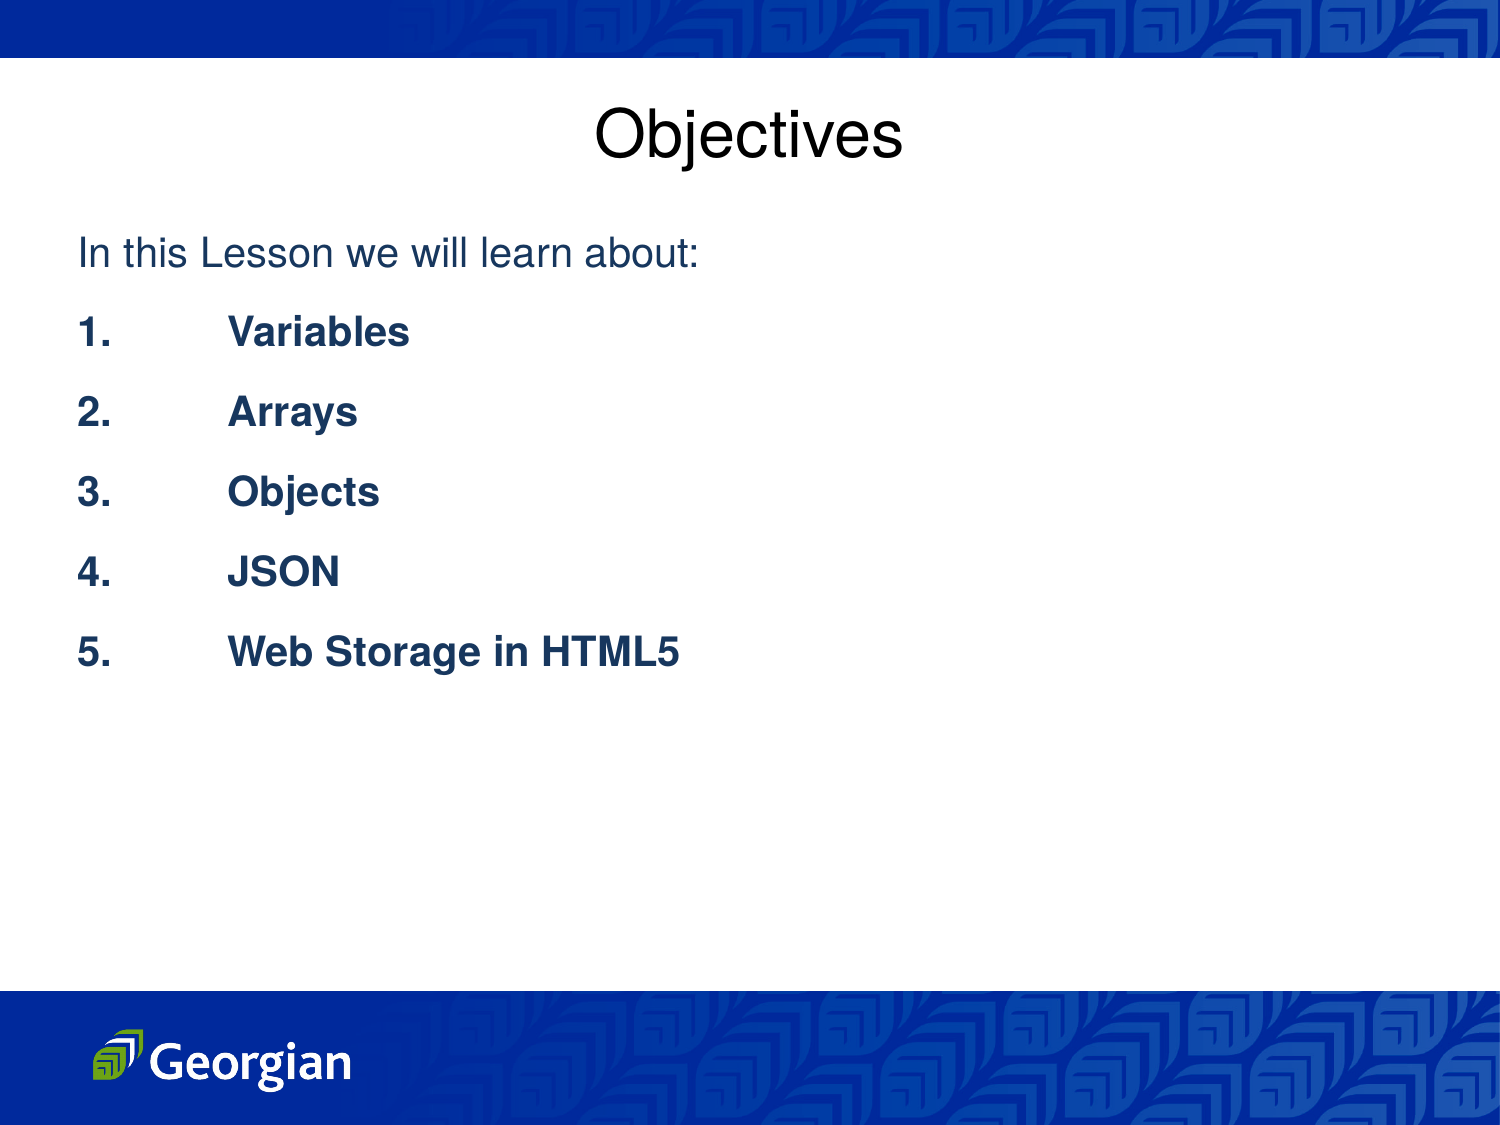

Objectives
In this Lesson we will learn about:
Variables
Arrays
Objects
JSON
Web Storage in HTML5